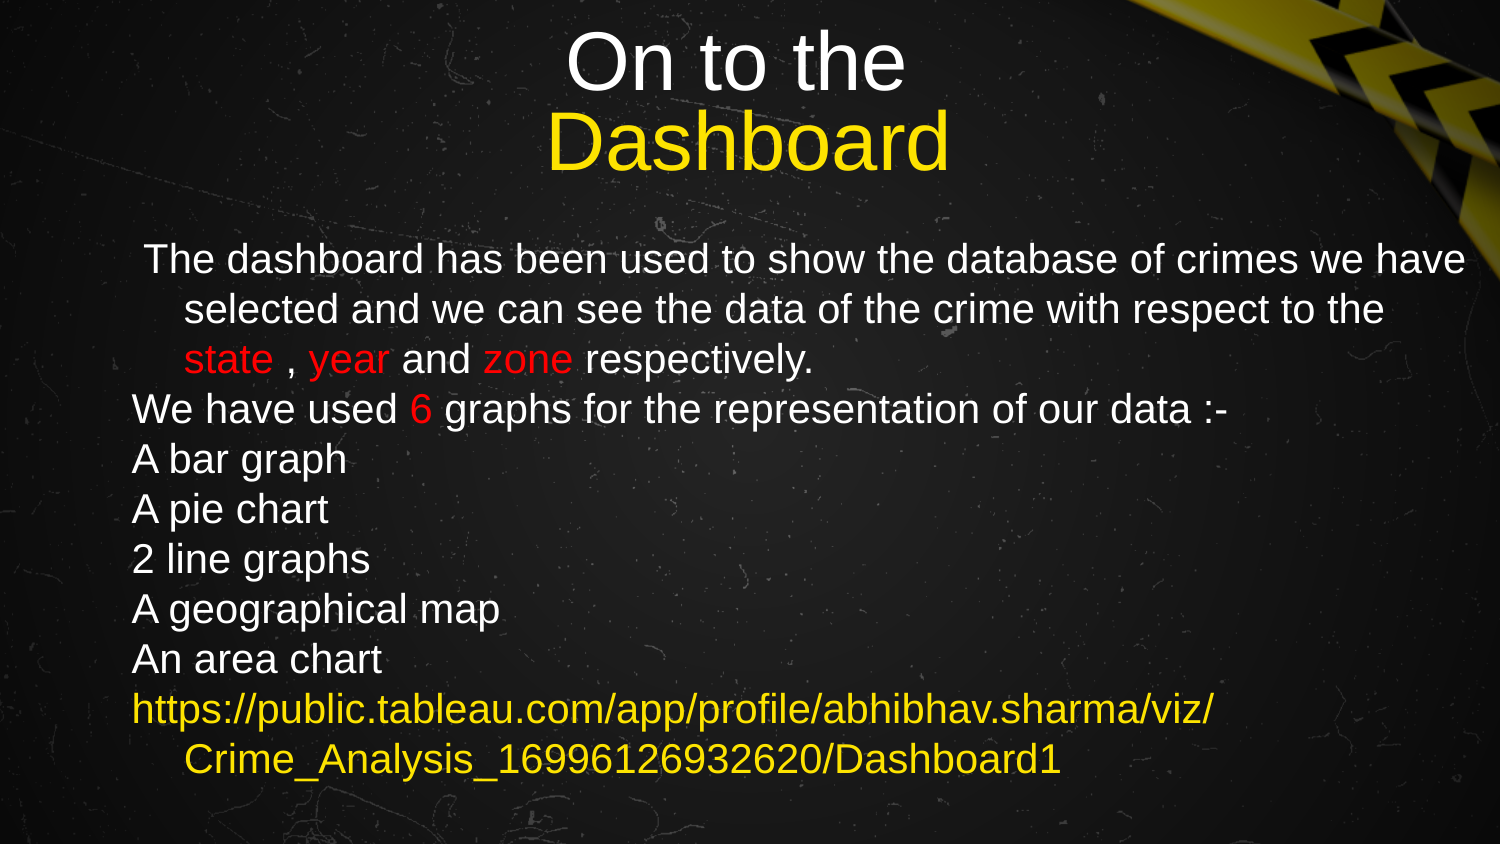

# On to the Dashboard
 The dashboard has been used to show the database of crimes we have selected and we can see the data of the crime with respect to the state , year and zone respectively.
We have used 6 graphs for the representation of our data :-
A bar graph
A pie chart
2 line graphs
A geographical map
An area chart
https://public.tableau.com/app/profile/abhibhav.sharma/viz/Crime_Analysis_16996126932620/Dashboard1